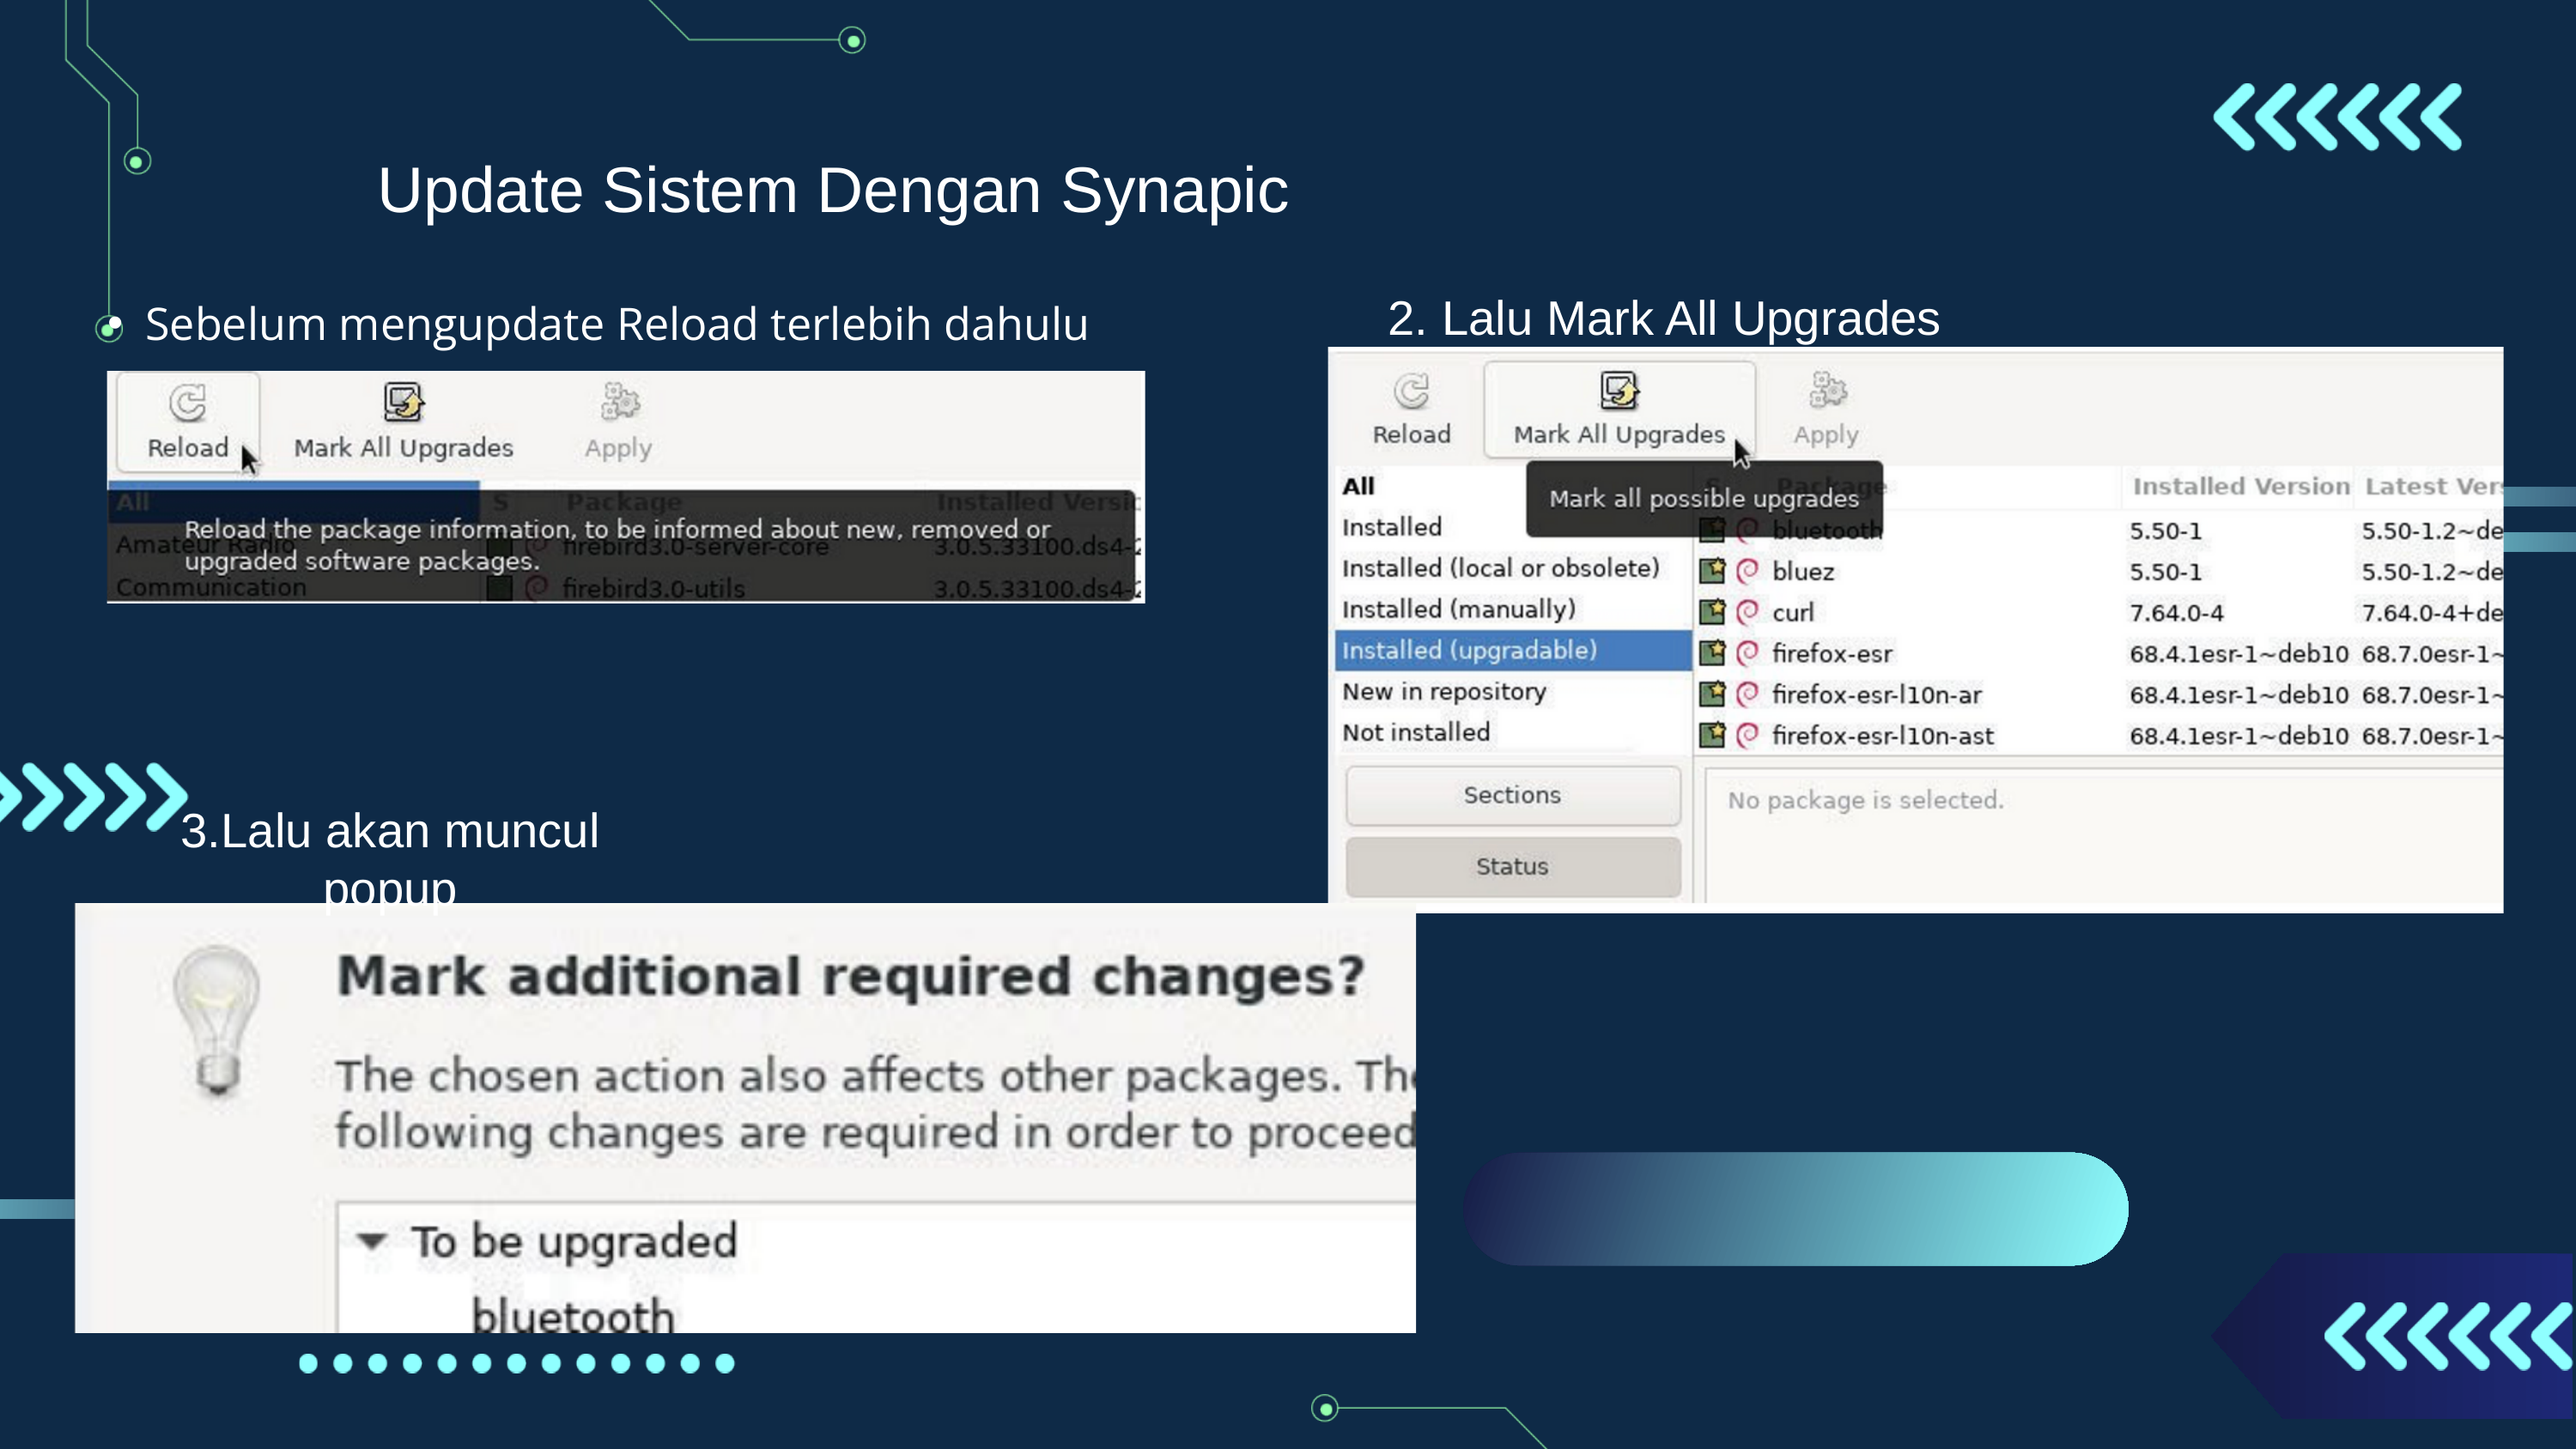

Update Sistem Dengan Synapic
Sebelum mengupdate Reload terlebih dahulu
2. Lalu Mark All Upgrades

3.Lalu akan muncul popup